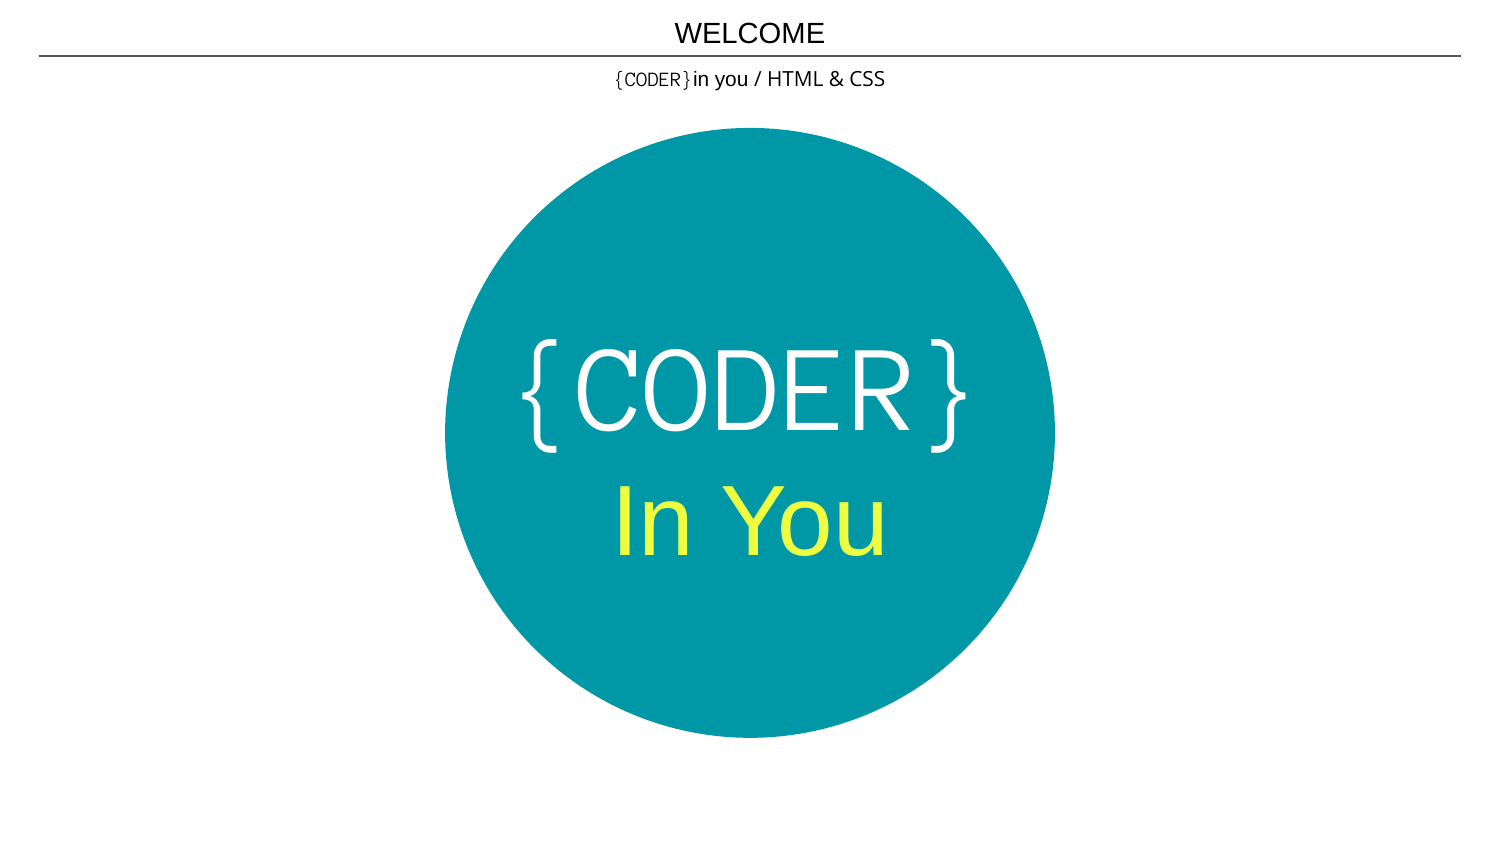

WELCOME
{CODER}in you / HTML & CSS

{CODER}
In You